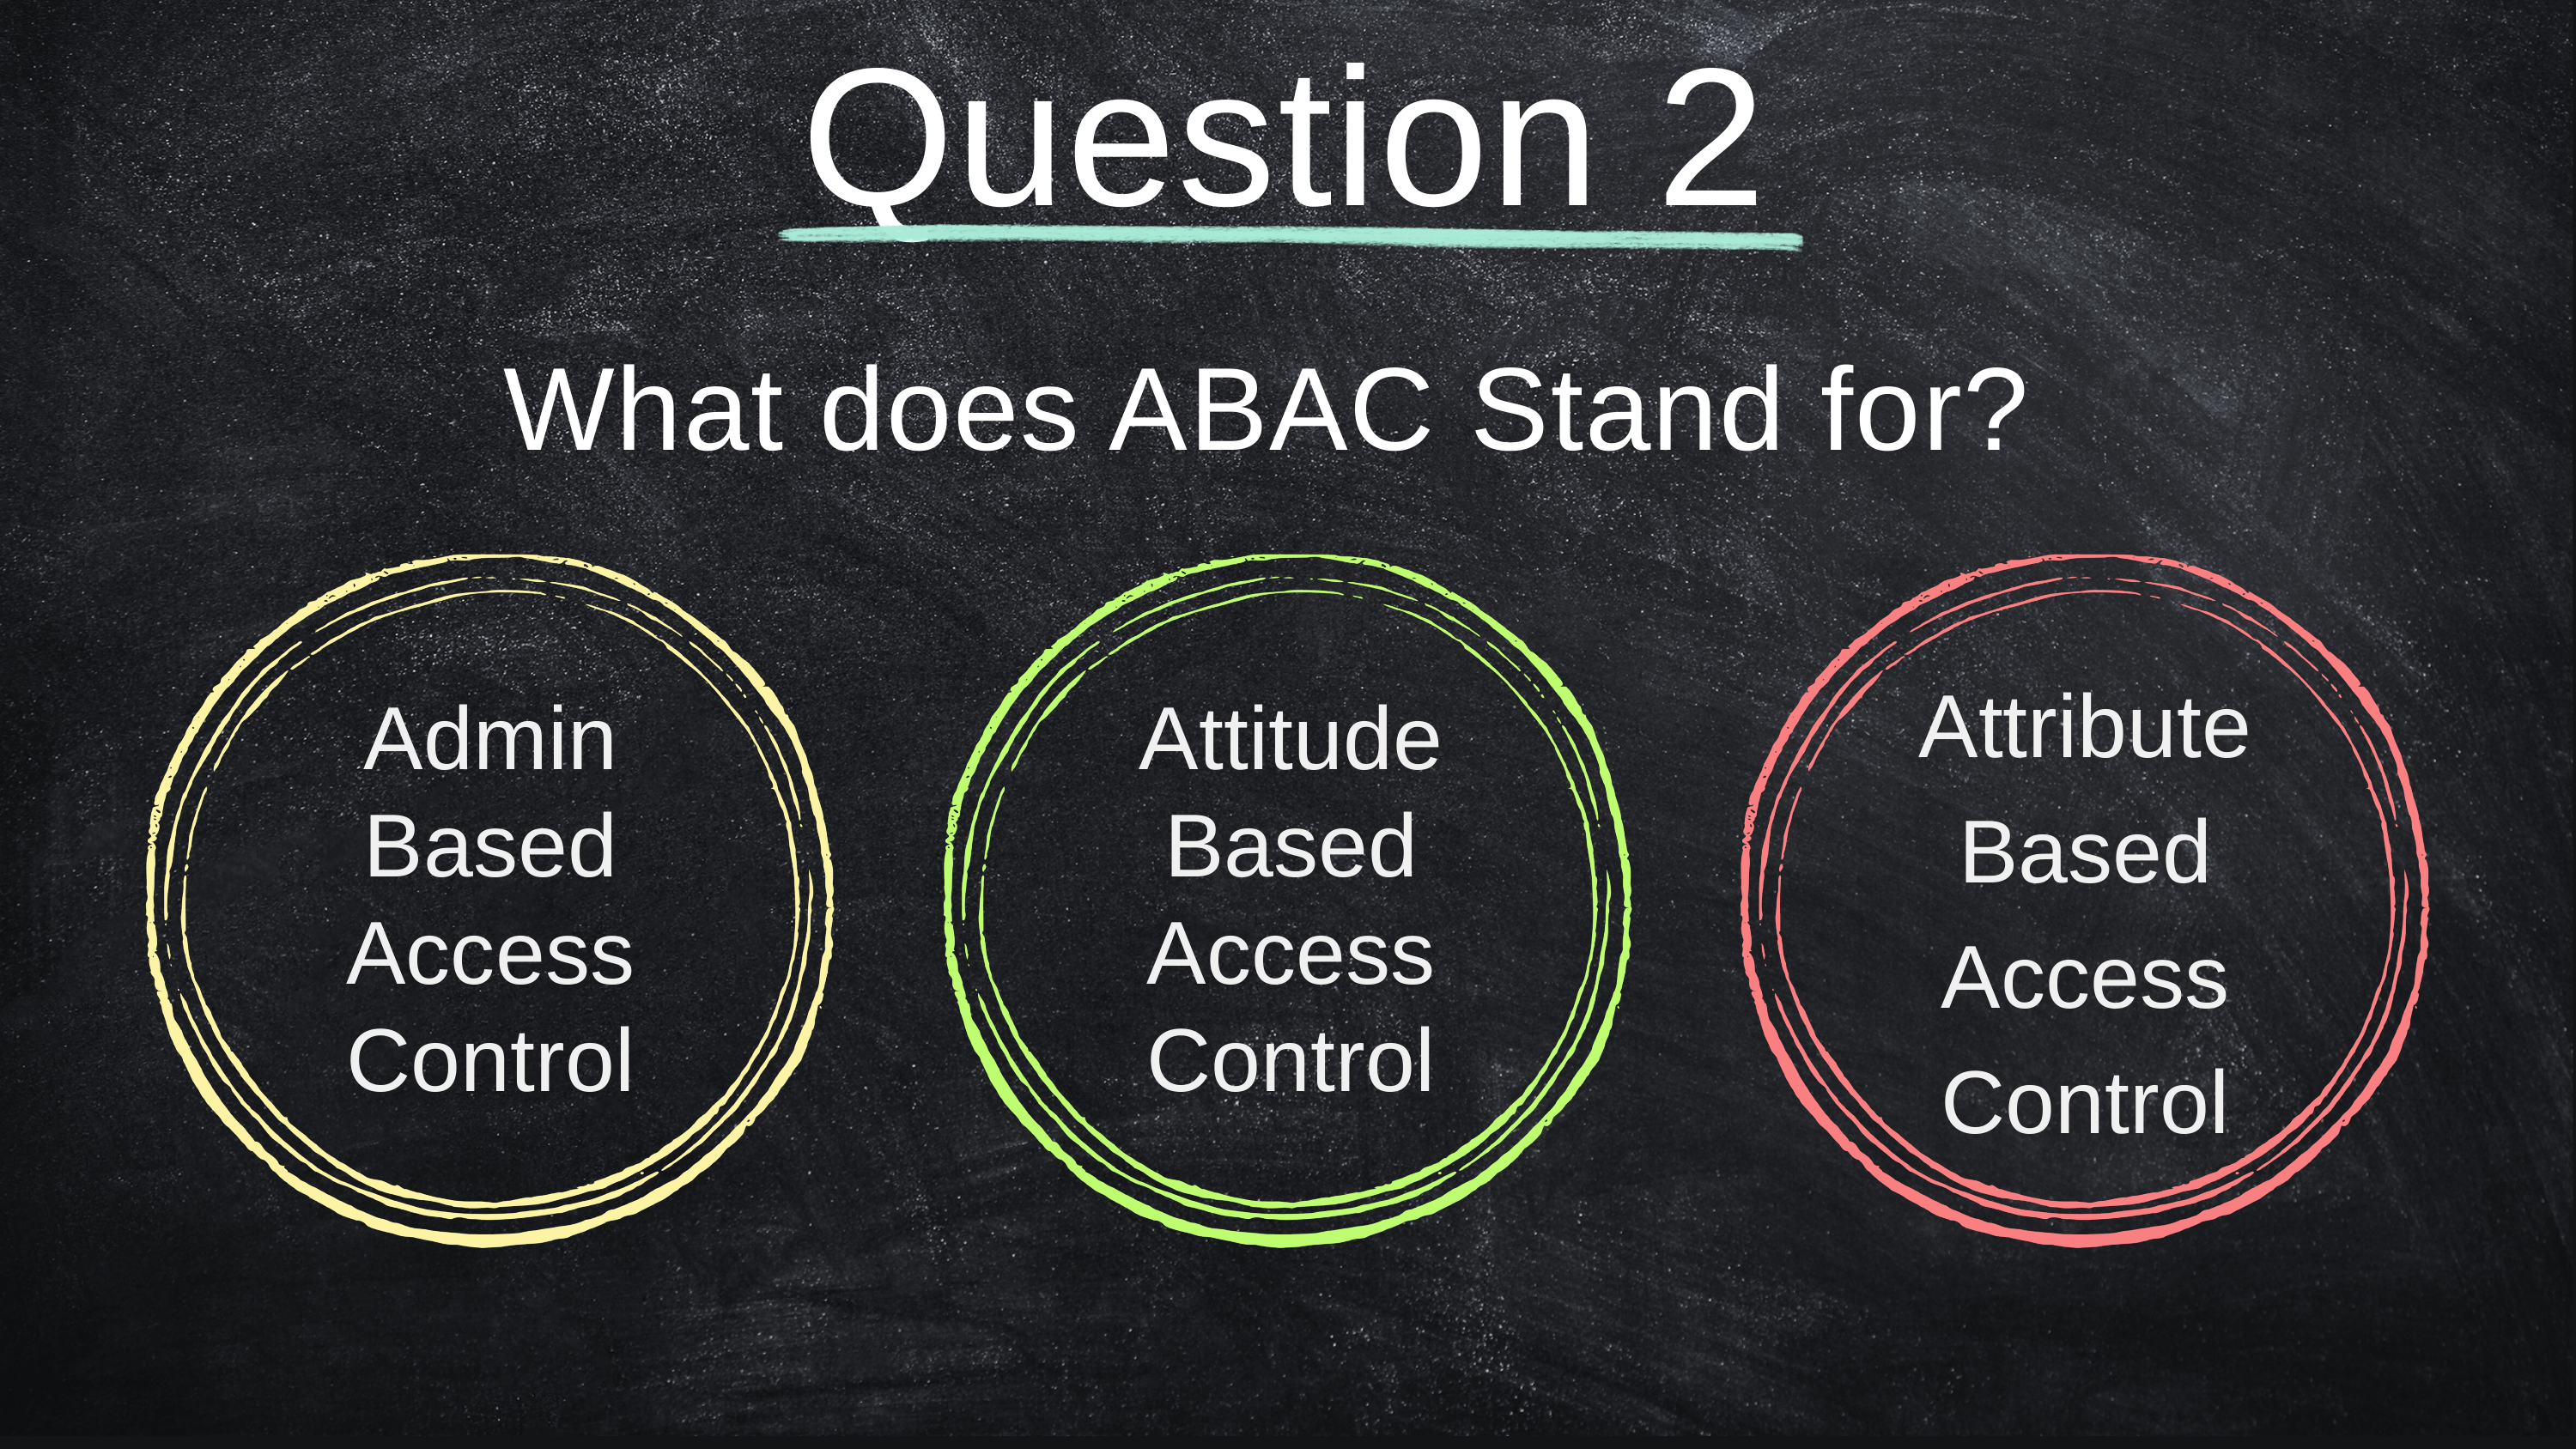

Question 2

What does ABAC Stand for?

Attribute Based Access Control
Admin Based Access Control

Attitude Based Access Control